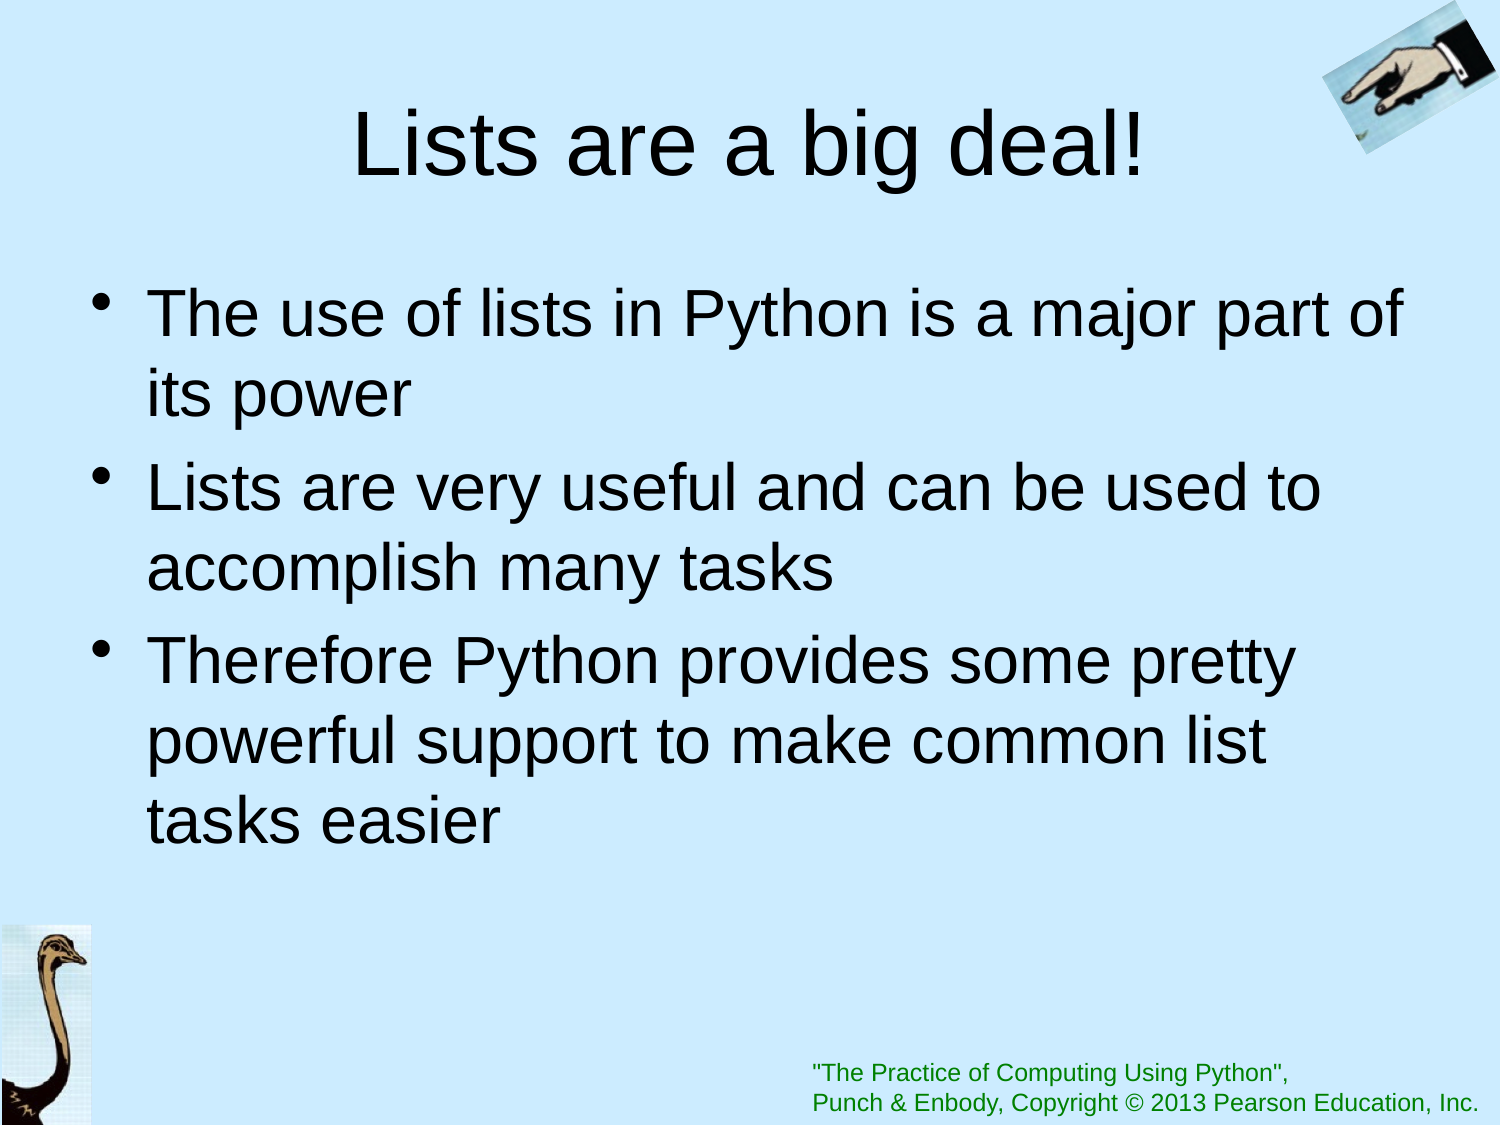

# Lists are a big deal!
The use of lists in Python is a major part of its power
Lists are very useful and can be used to accomplish many tasks
Therefore Python provides some pretty powerful support to make common list tasks easier